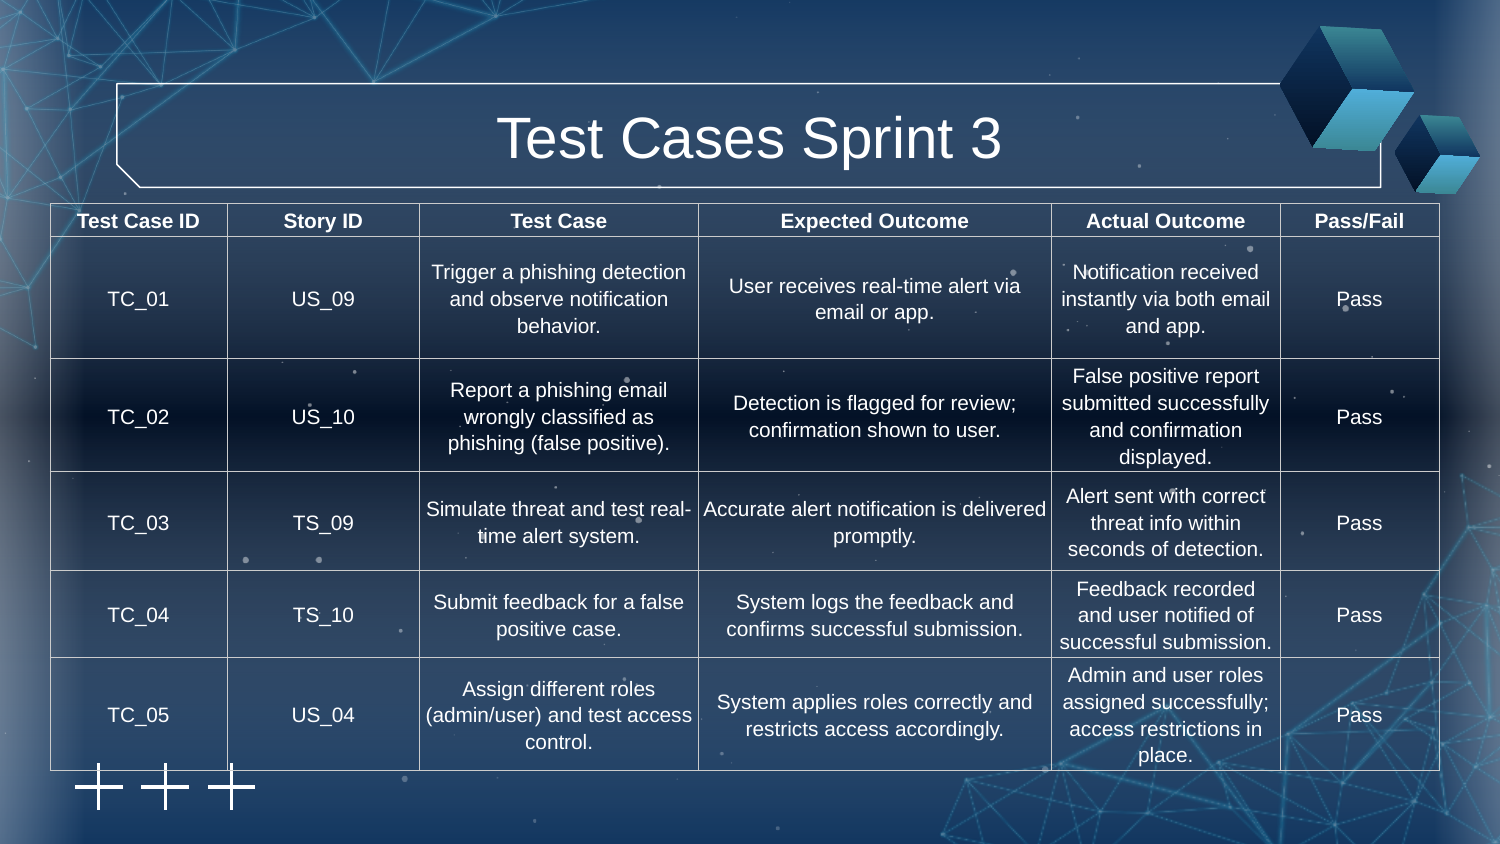

# Test Cases Sprint 3

| Test Case ID | Story ID | Test Case | Expected Outcome | Actual Outcome | Pass/Fail |
| --- | --- | --- | --- | --- | --- |
| TC\_01 | US\_09 | Trigger a phishing detection and observe notification behavior. | User receives real-time alert via email or app. | Notification received instantly via both email and app. | Pass |
| TC\_02 | US\_10 | Report a phishing email wrongly classified as phishing (false positive). | Detection is flagged for review; confirmation shown to user. | False positive report submitted successfully and confirmation displayed. | Pass |
| TC\_03 | TS\_09 | Simulate threat and test real-time alert system. | Accurate alert notification is delivered promptly. | Alert sent with correct threat info within seconds of detection. | Pass |
| TC\_04 | TS\_10 | Submit feedback for a false positive case. | System logs the feedback and confirms successful submission. | Feedback recorded and user notified of successful submission. | Pass |
| TC\_05 | US\_04 | Assign different roles (admin/user) and test access control. | System applies roles correctly and restricts access accordingly. | Admin and user roles assigned successfully; access restrictions in place. | Pass |